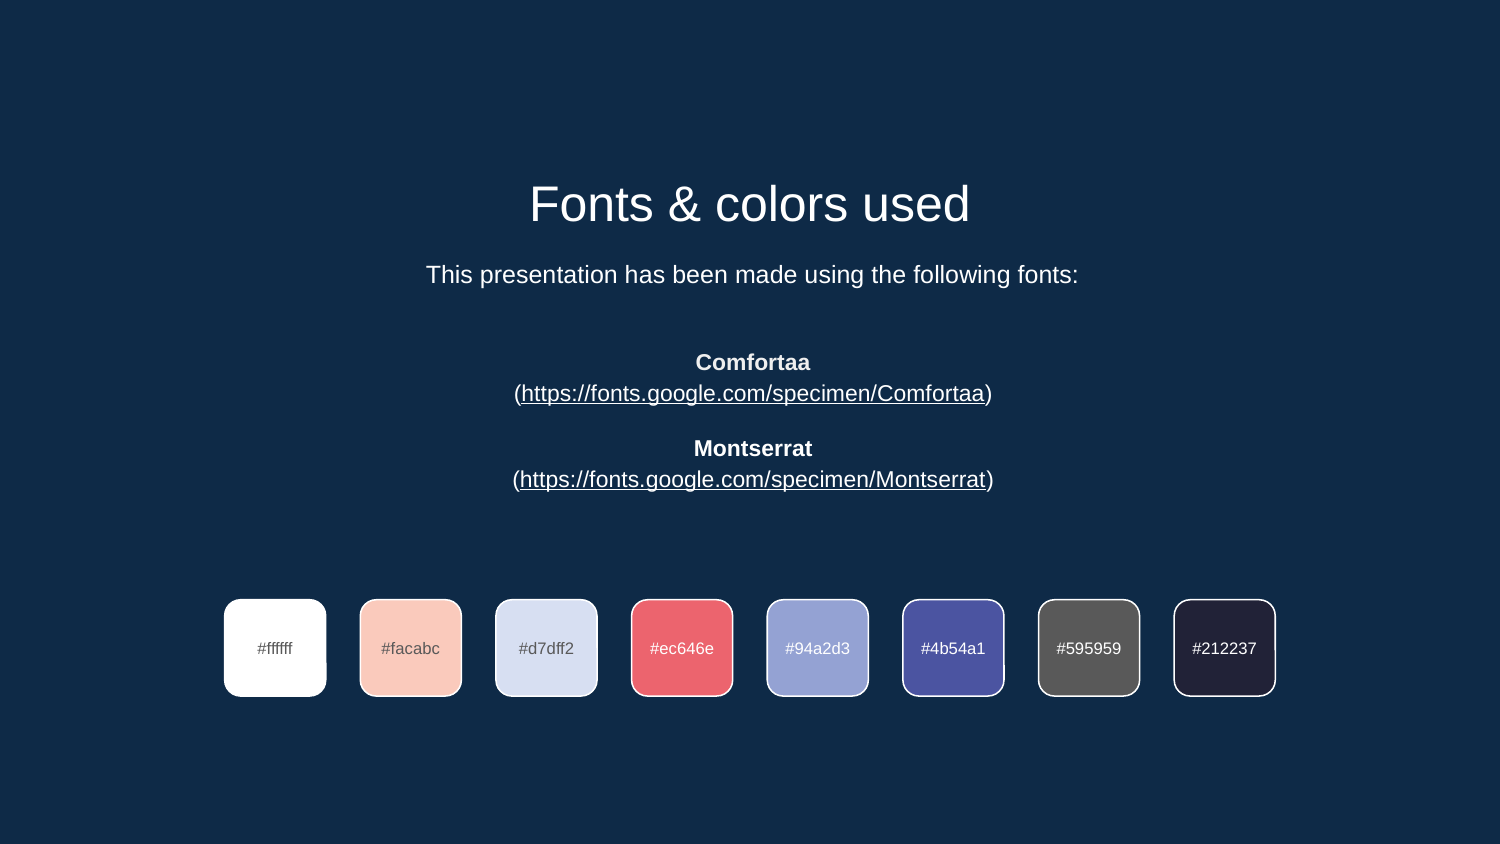

Fonts & colors used
This presentation has been made using the following fonts:

Comfortaa
(https://fonts.google.com/specimen/Comfortaa)

Montserrat
(https://fonts.google.com/specimen/Montserrat)

#ffffff
#facabc
#d7dff2
#ec646e
#94a2d3
#4b54a1
#595959
#212237